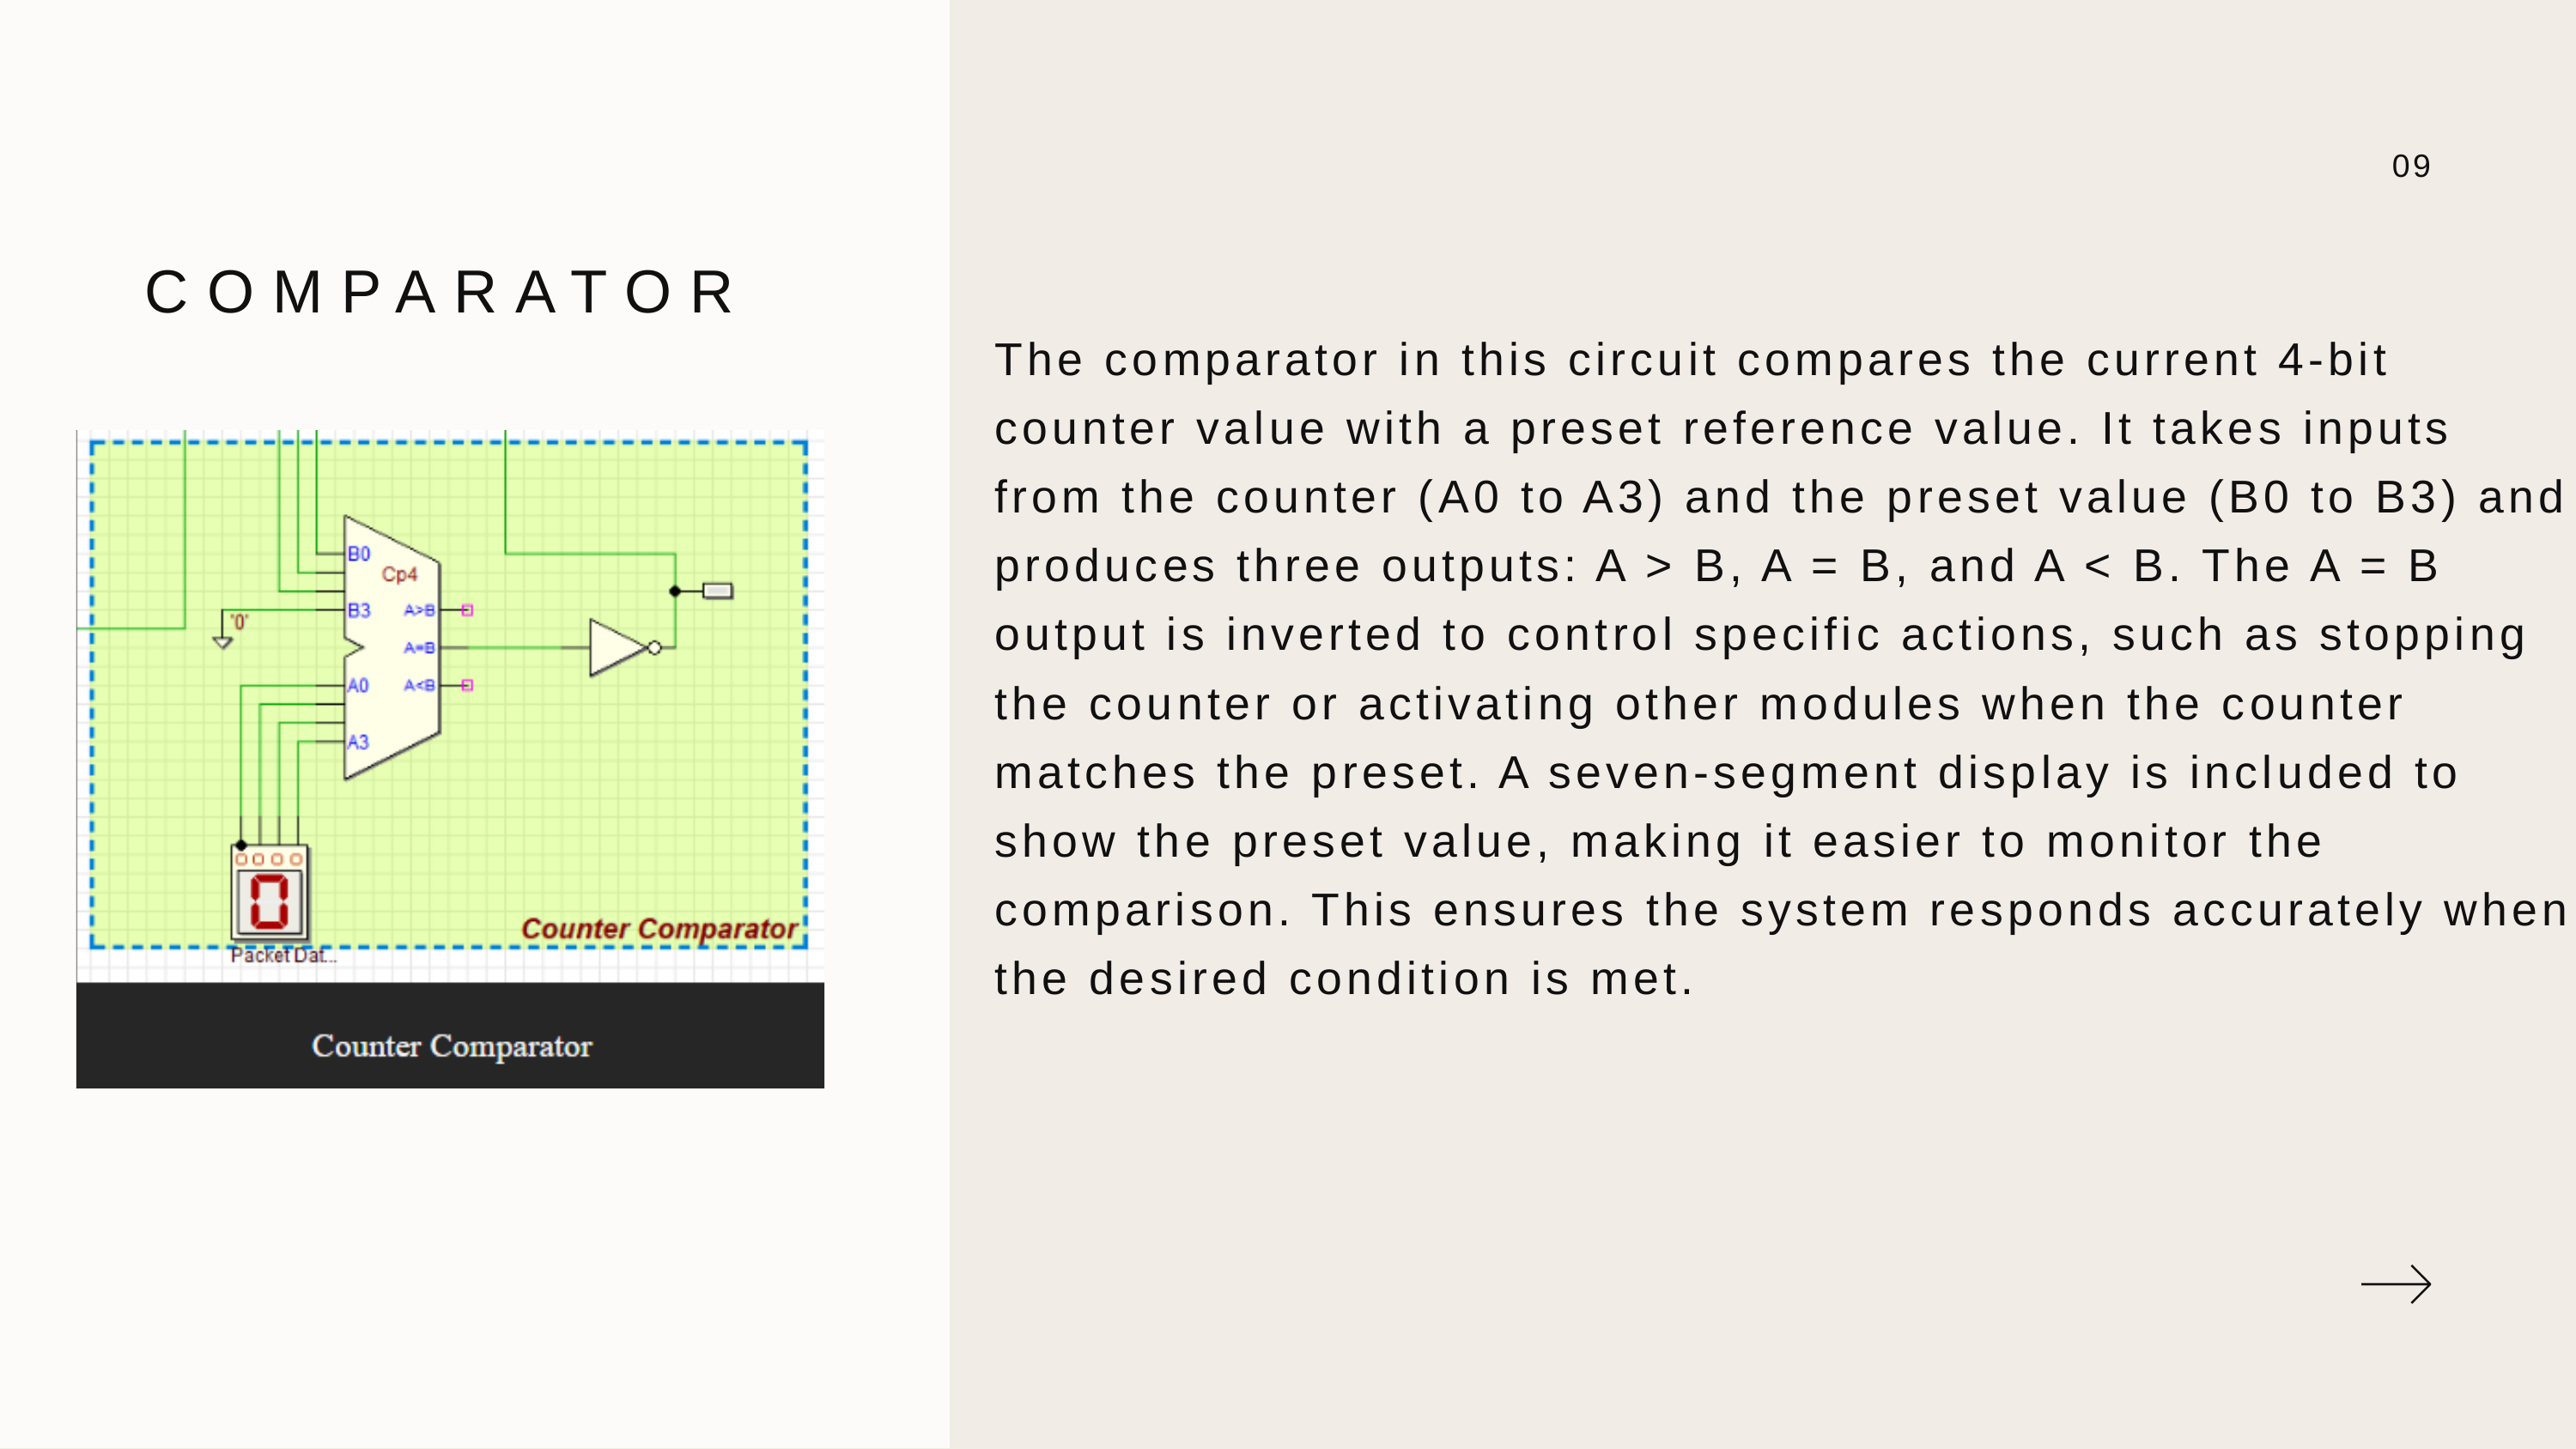

09
COMPARATOR
The comparator in this circuit compares the current 4-bit counter value with a preset reference value. It takes inputs from the counter (A0 to A3) and the preset value (B0 to B3) and produces three outputs: A > B, A = B, and A < B. The A = B output is inverted to control specific actions, such as stopping the counter or activating other modules when the counter matches the preset. A seven-segment display is included to show the preset value, making it easier to monitor the comparison. This ensures the system responds accurately when the desired condition is met.